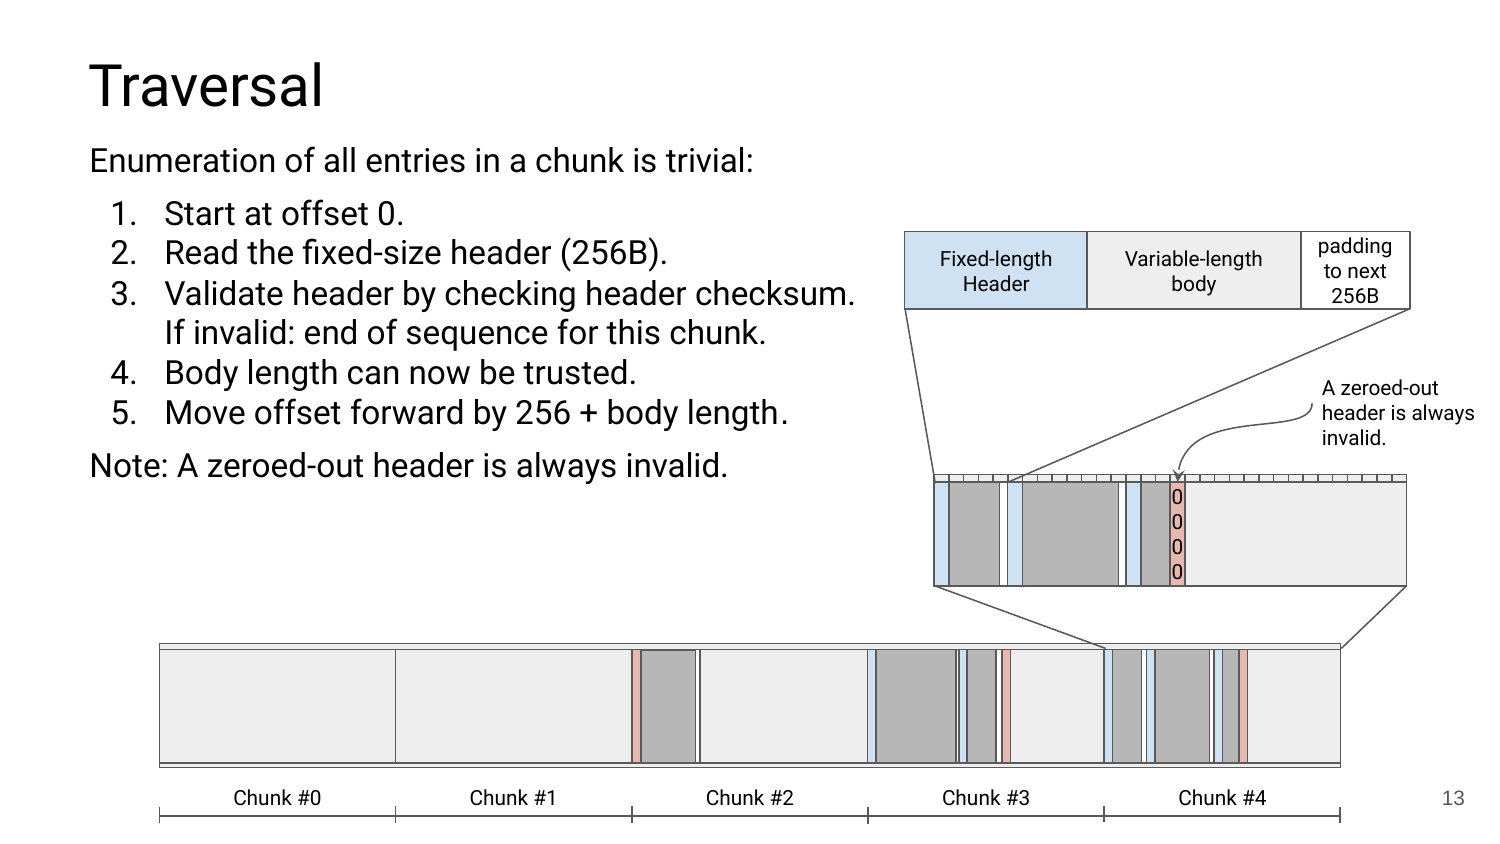

Traversal
Enumeration of all entries in a chunk is trivial:
Start at offset 0.
Read the fixed-size header (256B).
Validate header by checking header checksum.
If invalid: end of sequence for this chunk.
Body length can now be trusted.
Move offset forward by 256 + body length.
Note: A zeroed-out header is always invalid.
Fixed-length
Header
Variable-length body
padding to next
256B
A zeroed-out header is always invalid.

0
0
0
0

13
Chunk #0
Chunk #1
Chunk #2
Chunk #3
Chunk #4